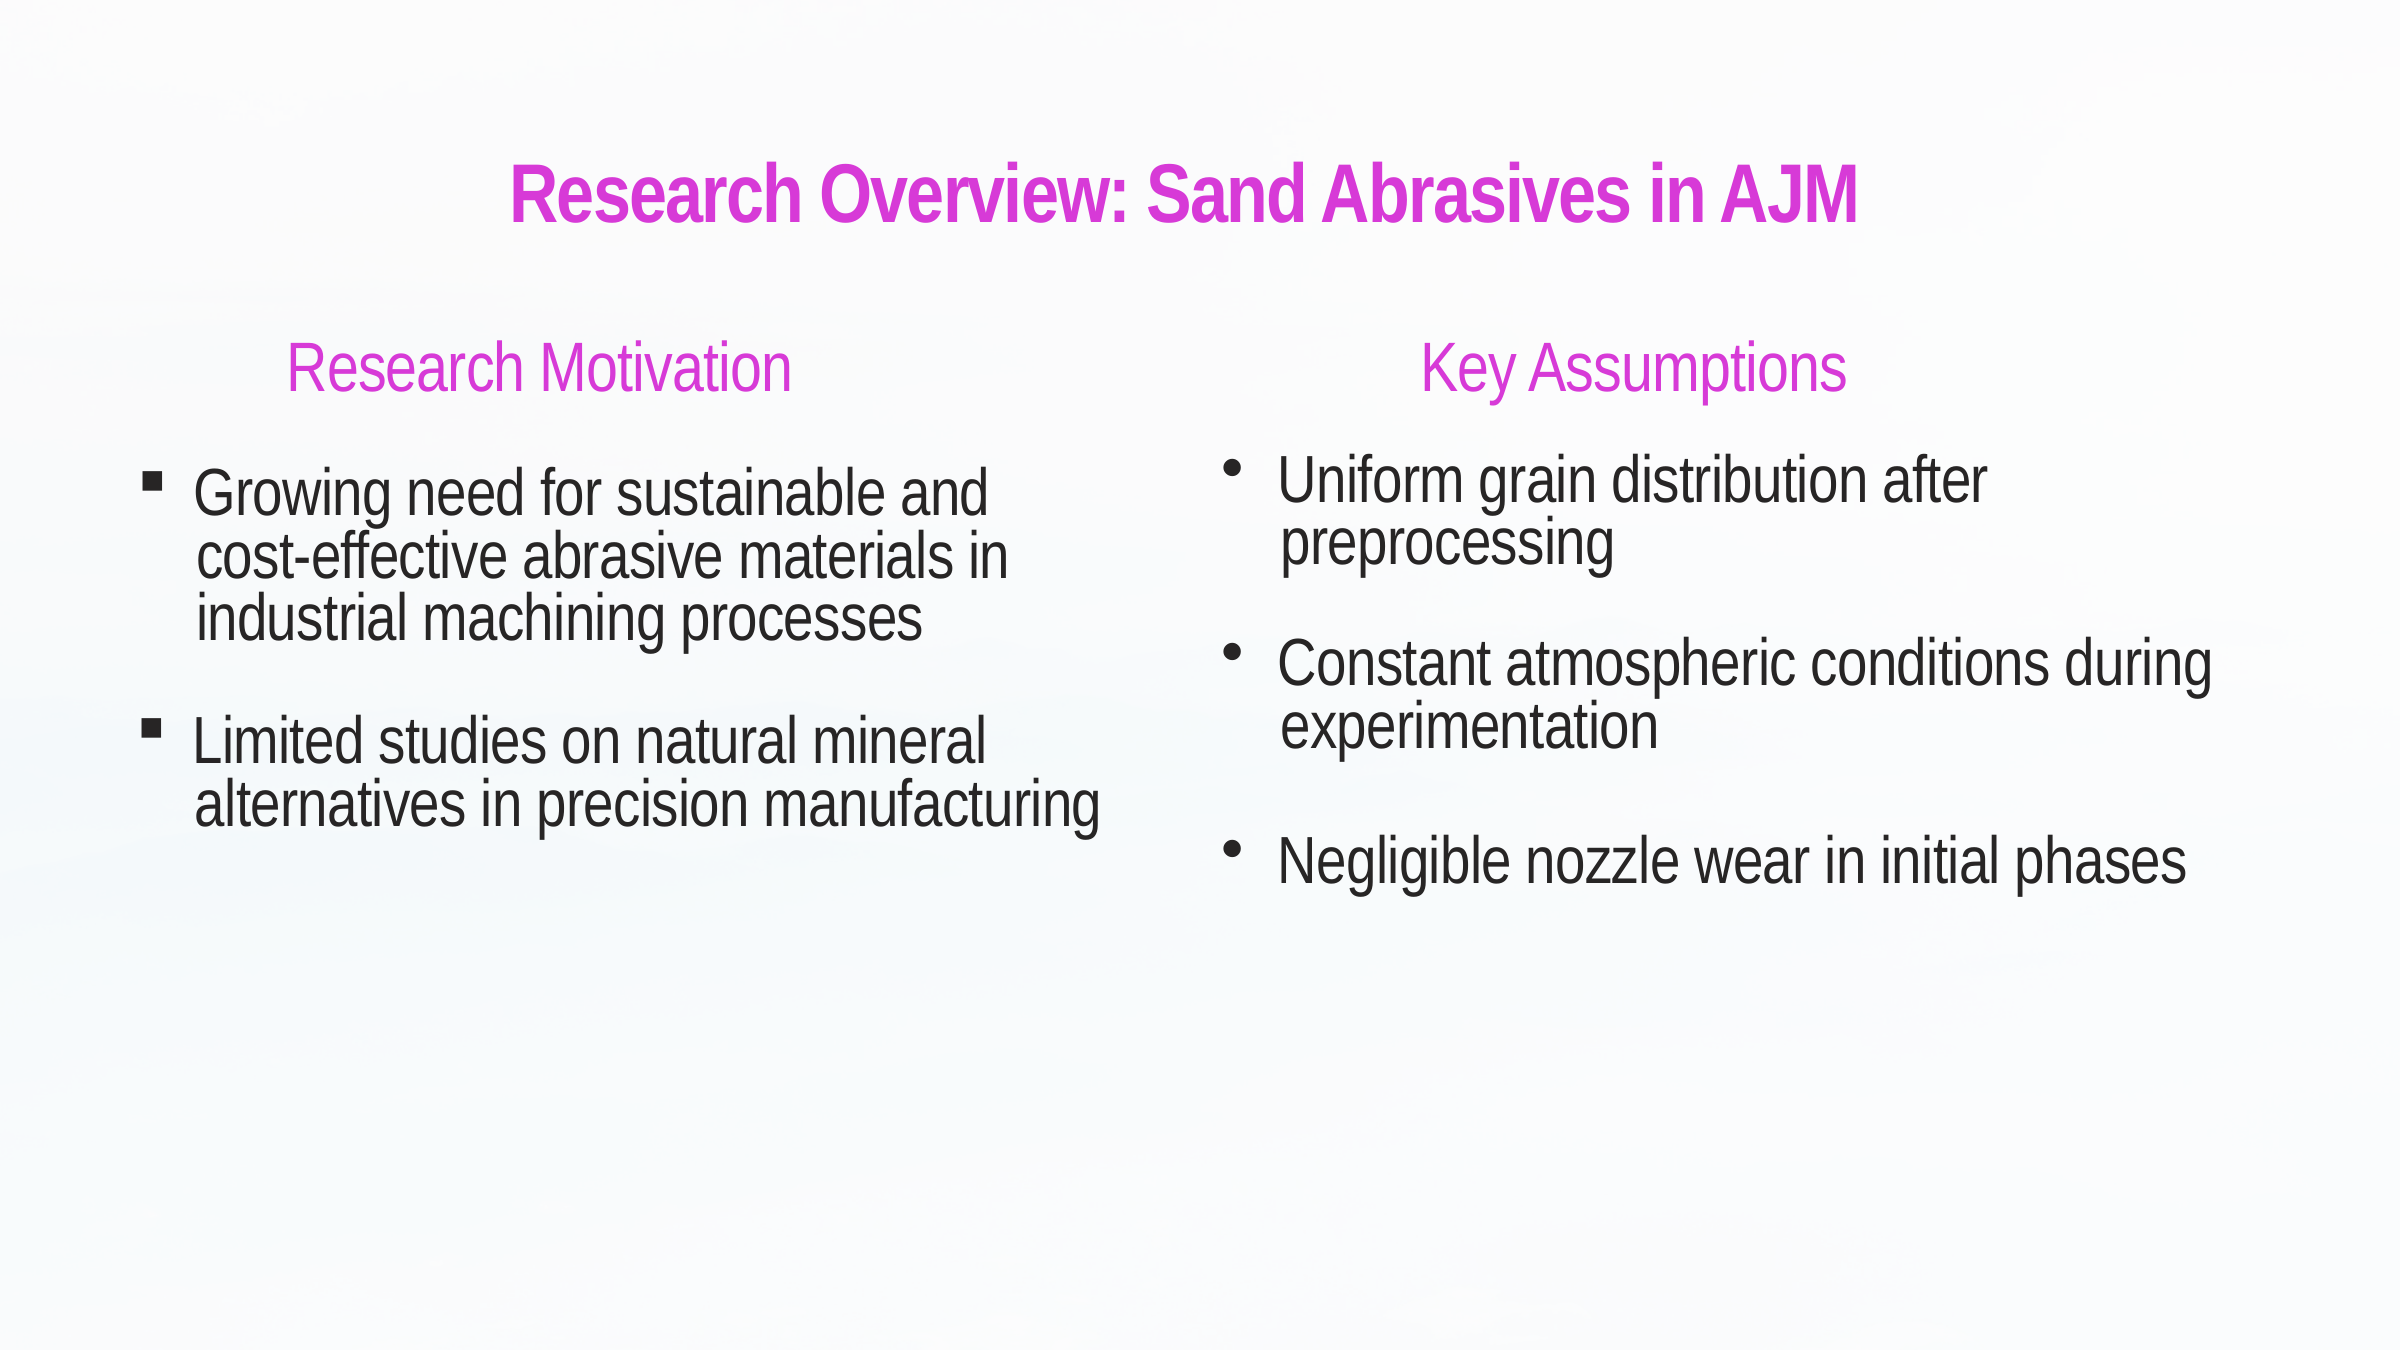

Research Overview: Sand Abrasives in AJM
Key Assumptions
Research Motivation
Uniform grain distribution after
    preprocessing
Growing need for sustainable and
    cost-effective abrasive materials in
    industrial machining processes
Constant atmospheric conditions during
    experimentation
Limited studies on natural mineral
    alternatives in precision manufacturing
Negligible nozzle wear in initial phases